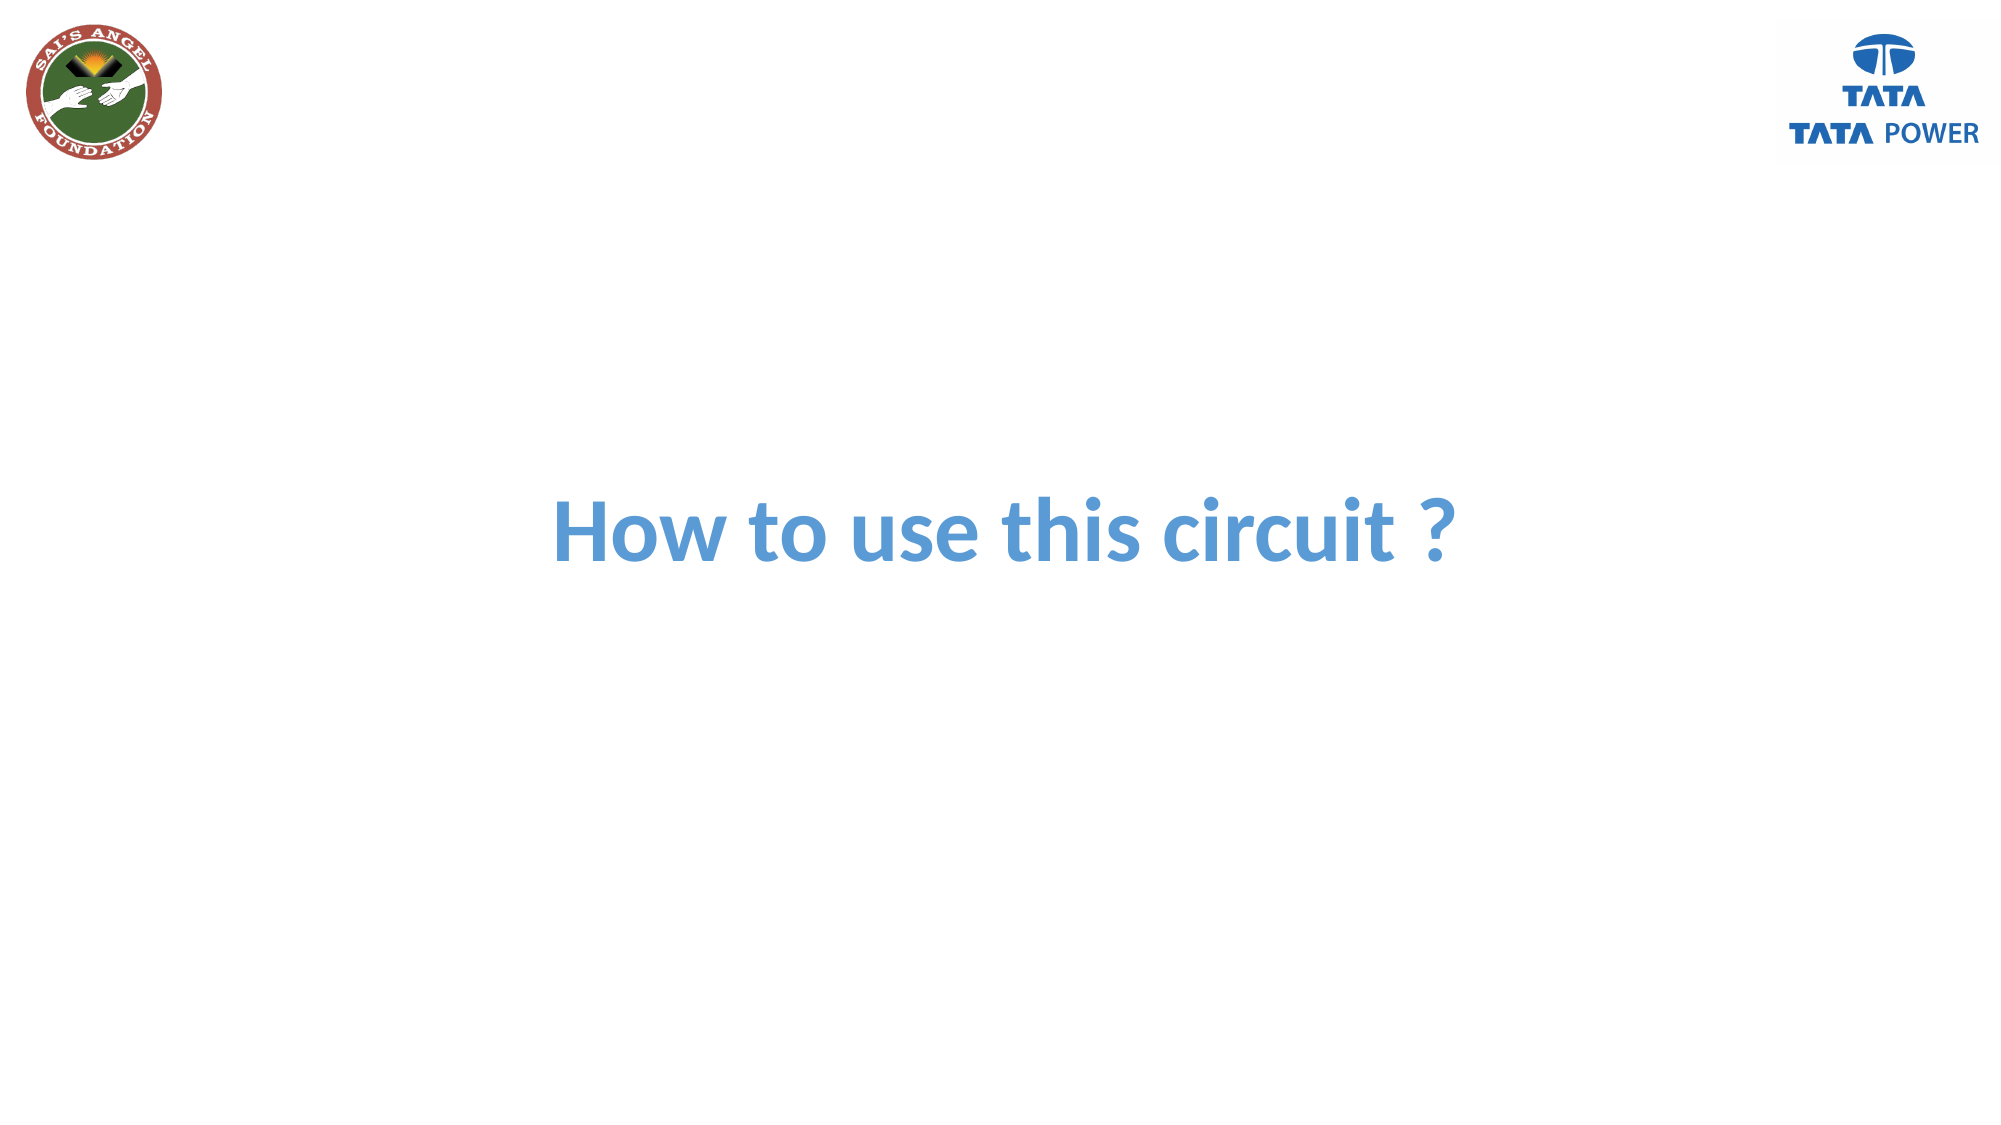

# How to use this circuit ?